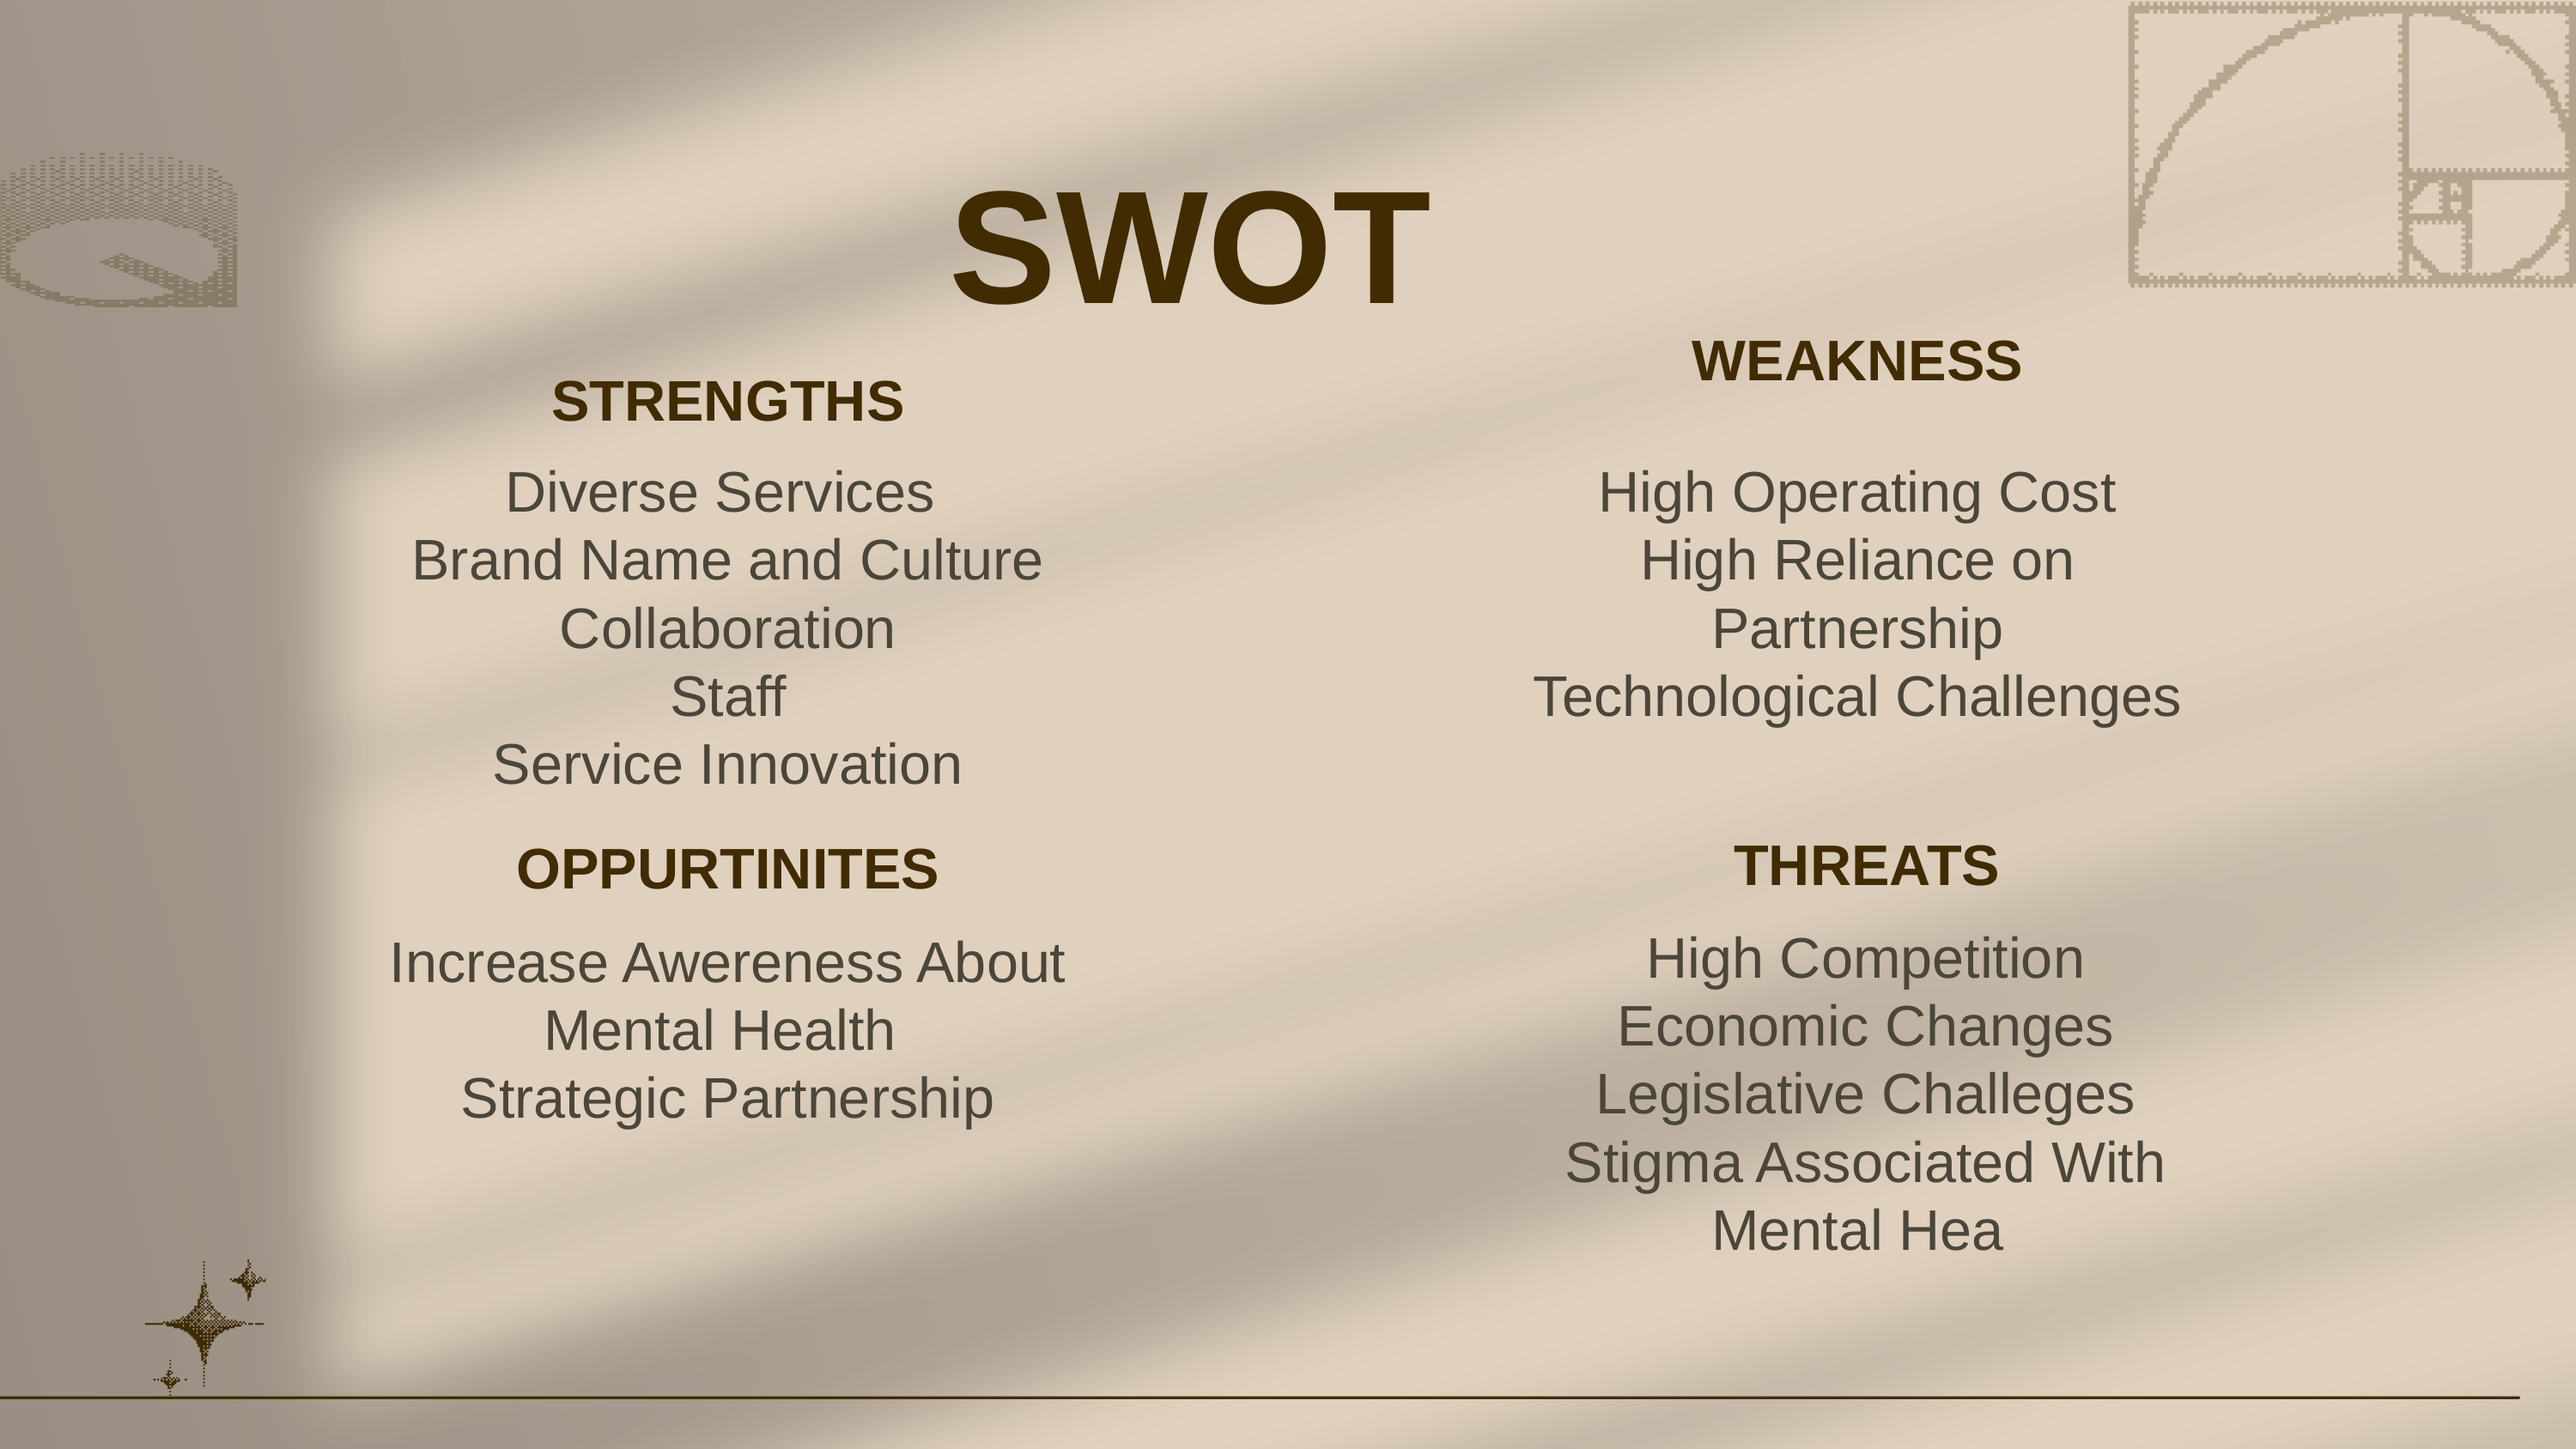

SWOT
WEAKNESS
STRENGTHS
Diverse Services
Brand Name and Culture
Collaboration
Staff
Service Innovation

High Operating Cost
High Reliance on Partnership
Technological Challenges
THREATS
OPPURTINITES
High Competition
Economic Changes
Legislative Challeges
Stigma Associated With Mental Hea

Increase Awereness About Mental Health
Strategic Partnership